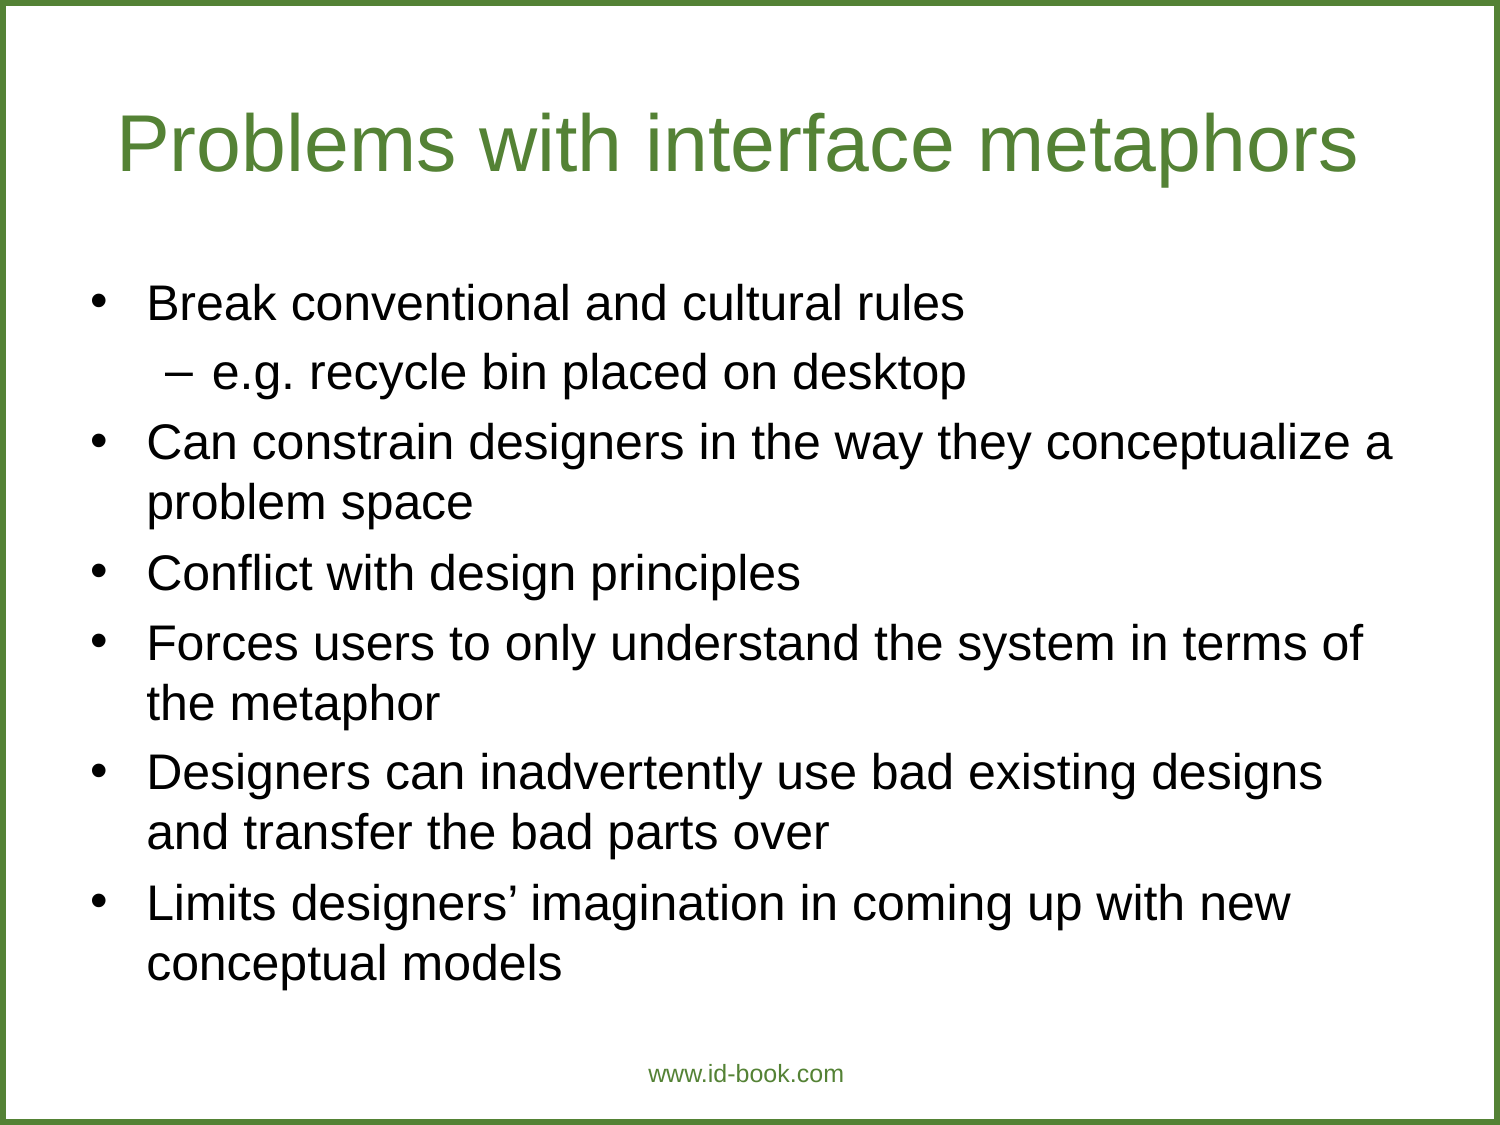

Break conventional and cultural rules
e.g. recycle bin placed on desktop
Can constrain designers in the way they conceptualize a problem space
Conflict with design principles
Forces users to only understand the system in terms of the metaphor
Designers can inadvertently use bad existing designs and transfer the bad parts over
Limits designers’ imagination in coming up with new conceptual models
Problems with interface metaphors
www.id-book.com